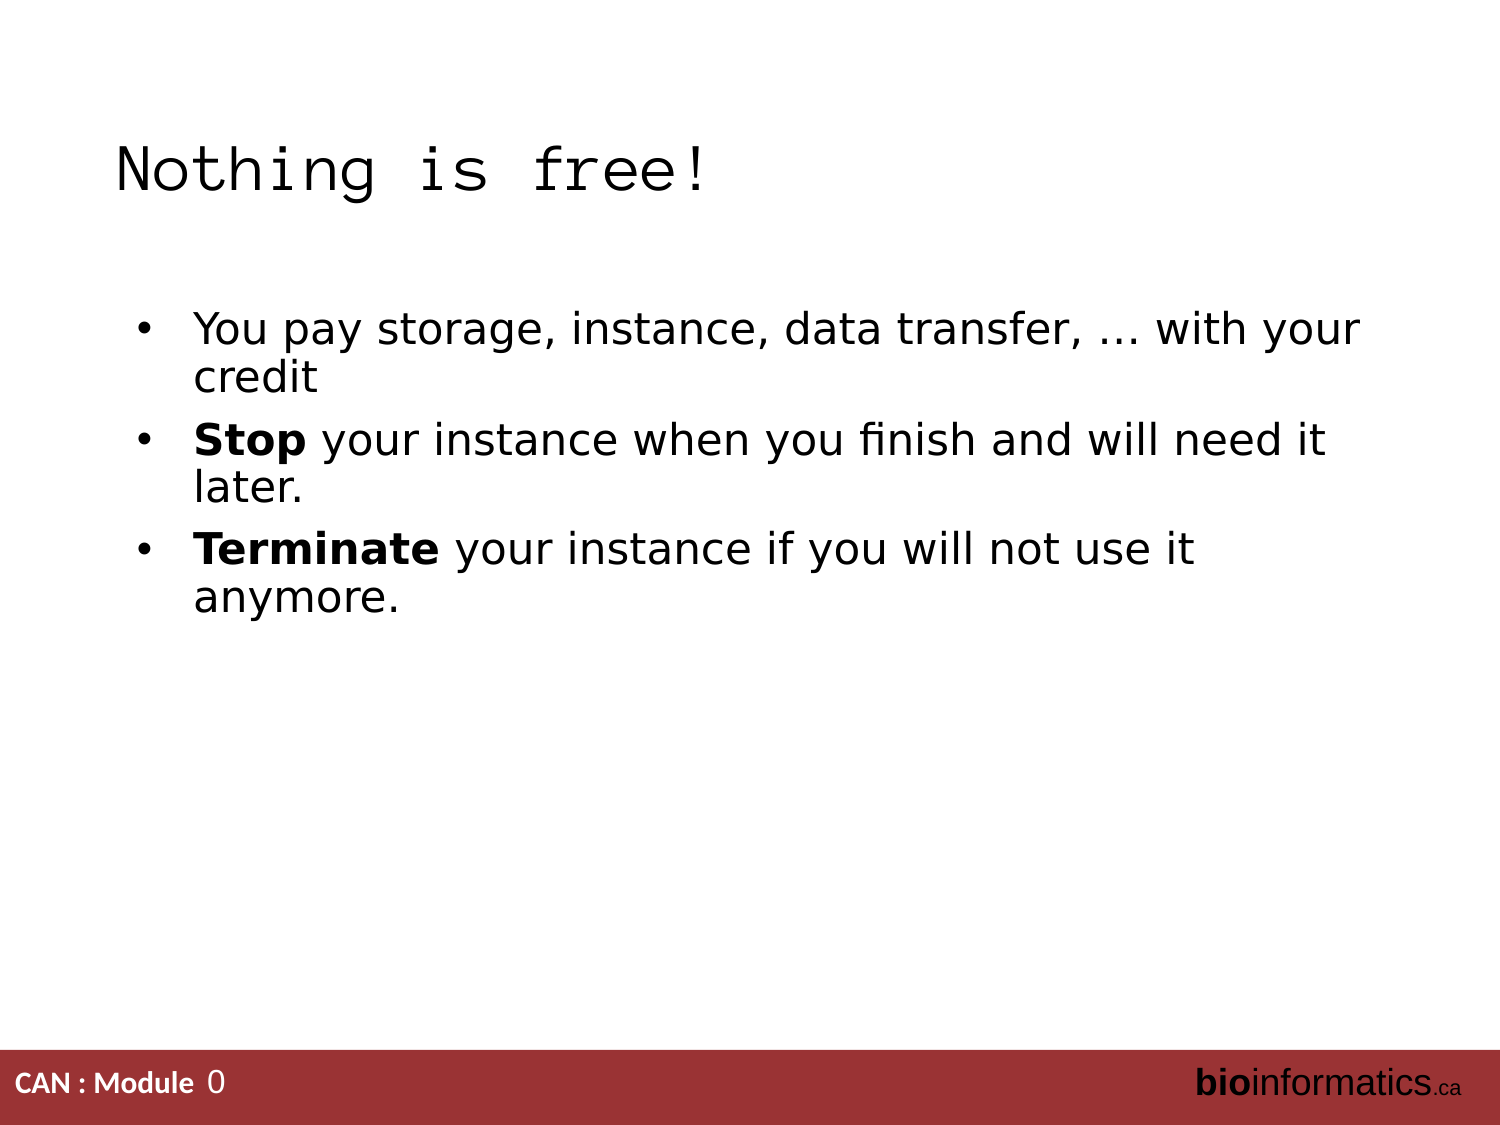

# Nothing is free!
You pay storage, instance, data transfer, … with your credit
Stop your instance when you finish and will need it later.
Terminate your instance if you will not use it anymore.